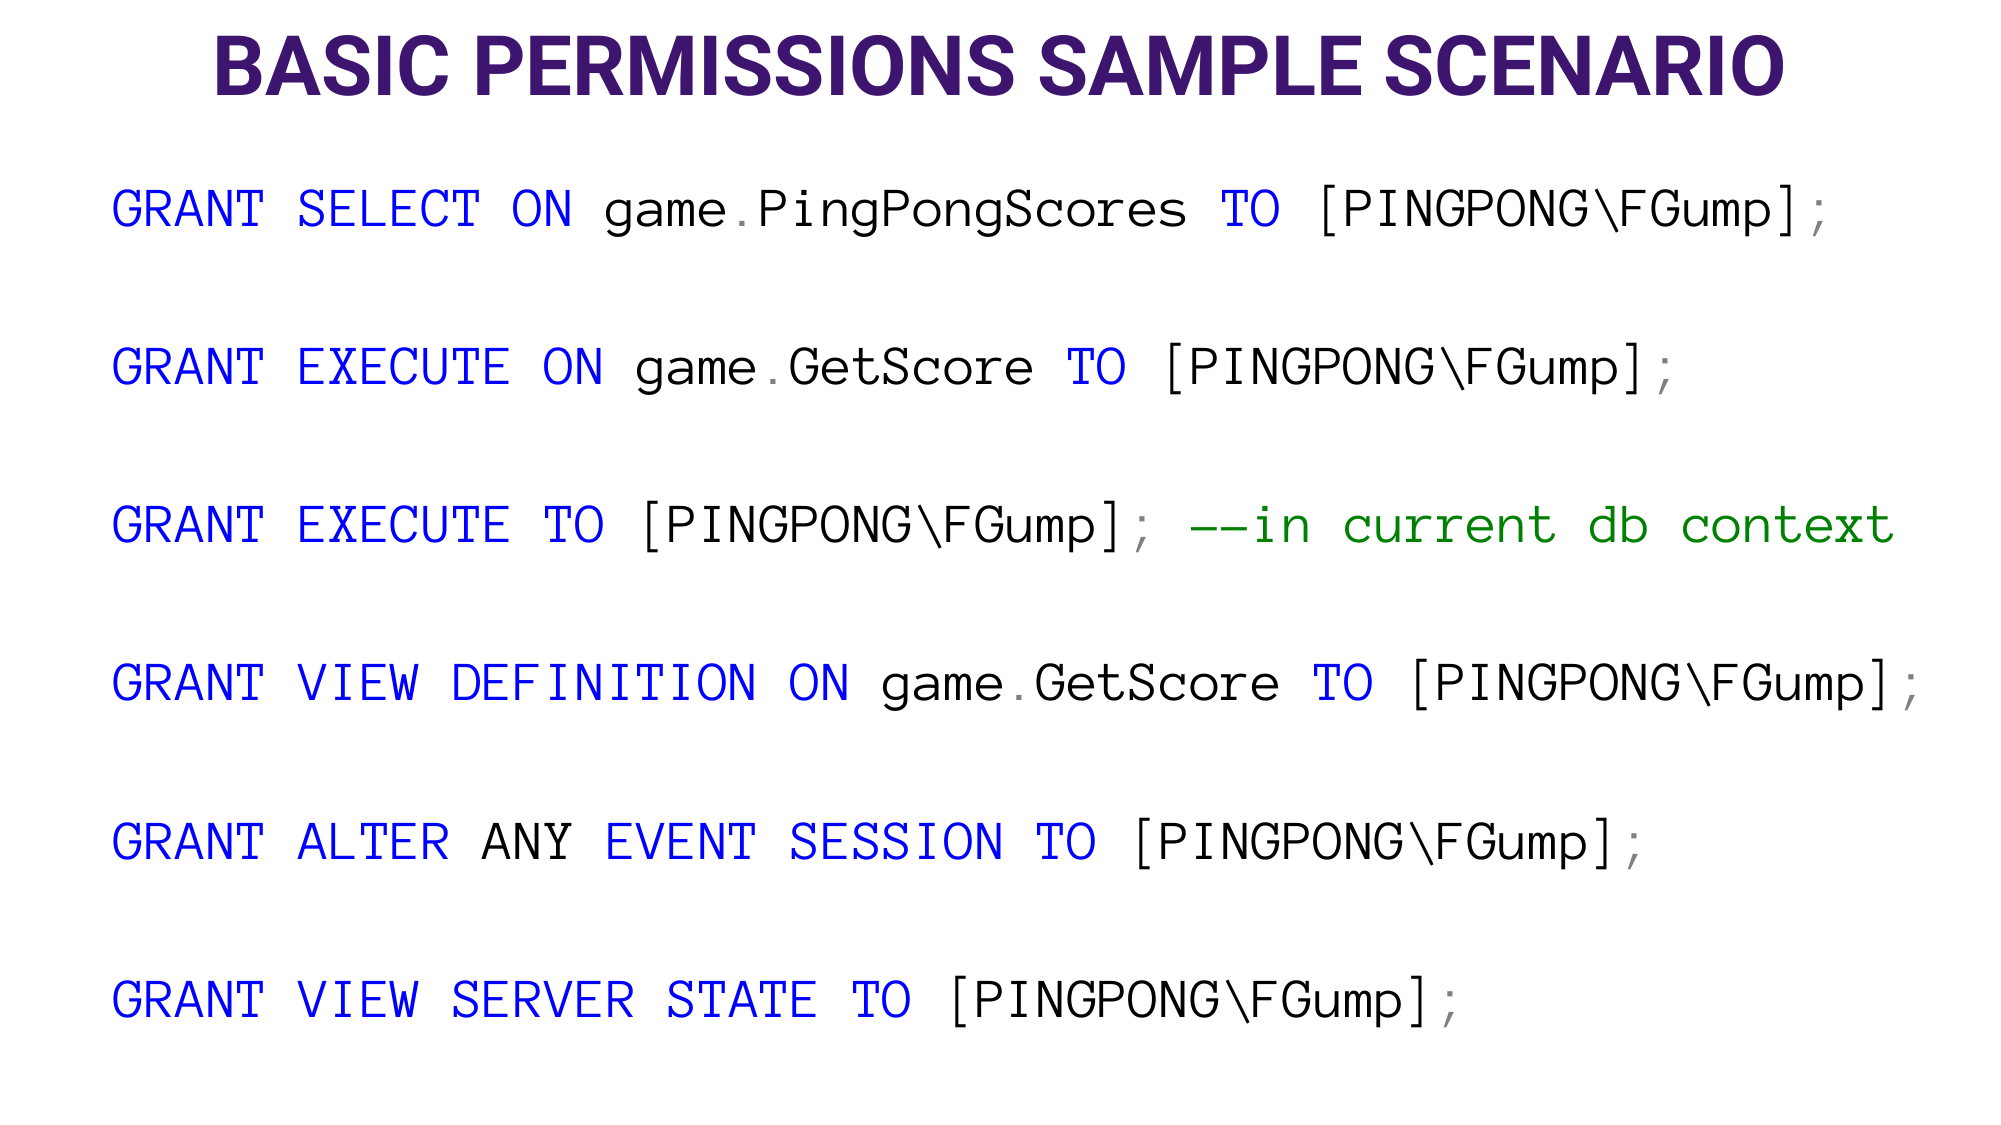

# Basic permissions SAMPLE SCENARIO
GRANT SELECT ON game.PingPongScores TO [PINGPONG\FGump];

GRANT EXECUTE ON game.GetScore TO [PINGPONG\FGump];

GRANT EXECUTE TO [PINGPONG\FGump]; --in current db context

GRANT VIEW DEFINITION ON game.GetScore TO [PINGPONG\FGump];

GRANT ALTER ANY EVENT SESSION TO [PINGPONG\FGump];

GRANT VIEW SERVER STATE TO [PINGPONG\FGump];